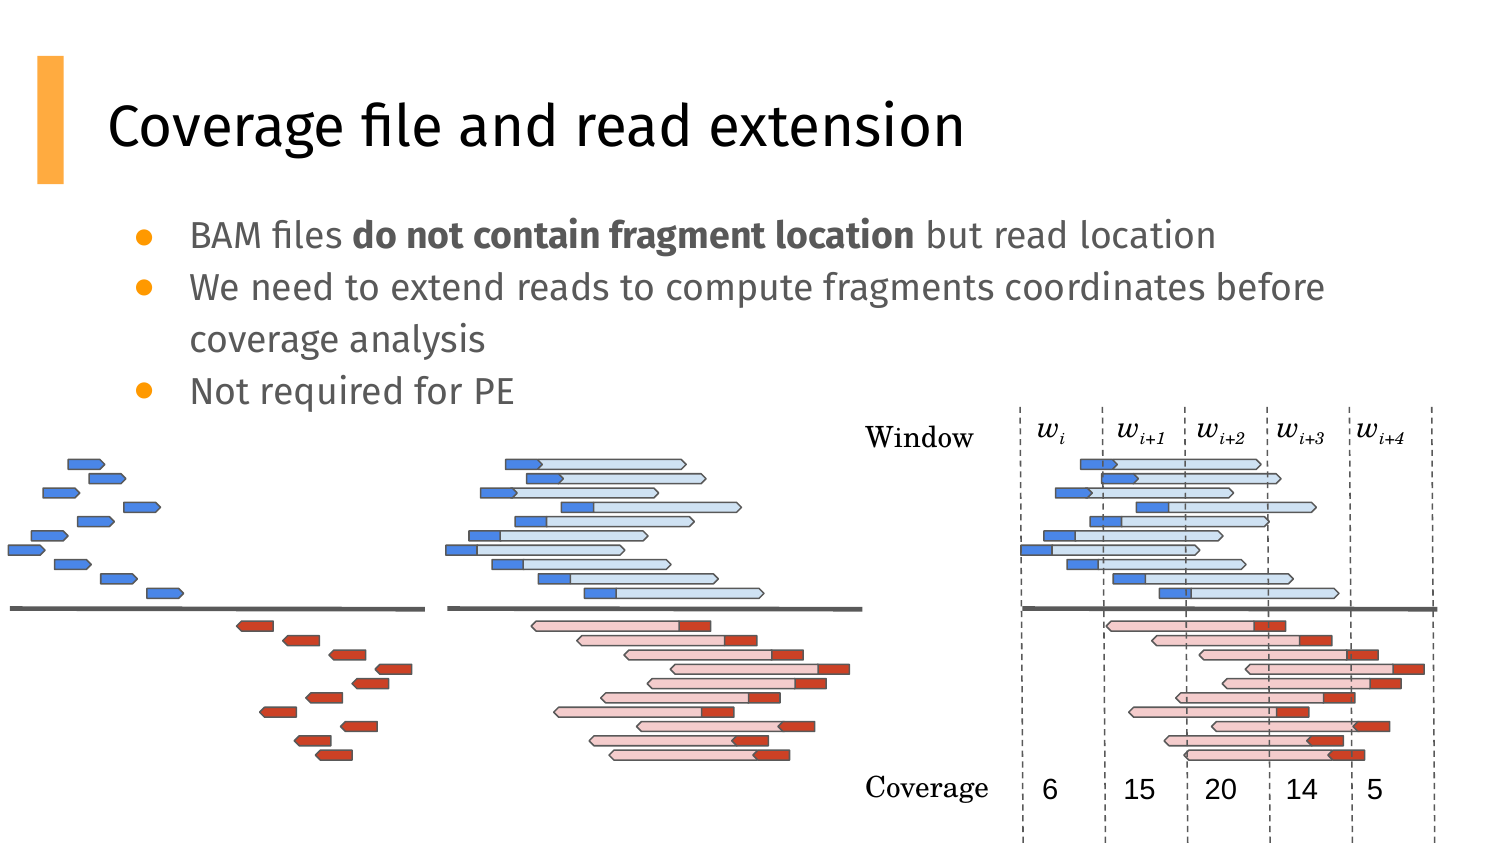

# Coverage file and read extension
BAM files do not contain fragment location but read location
We need to extend reads to compute fragments coordinates before coverage analysis
Not required for PE
wi
wi+1
wi+2
wi+3
wi+4
Window

Coverage
6
15
20
14
5